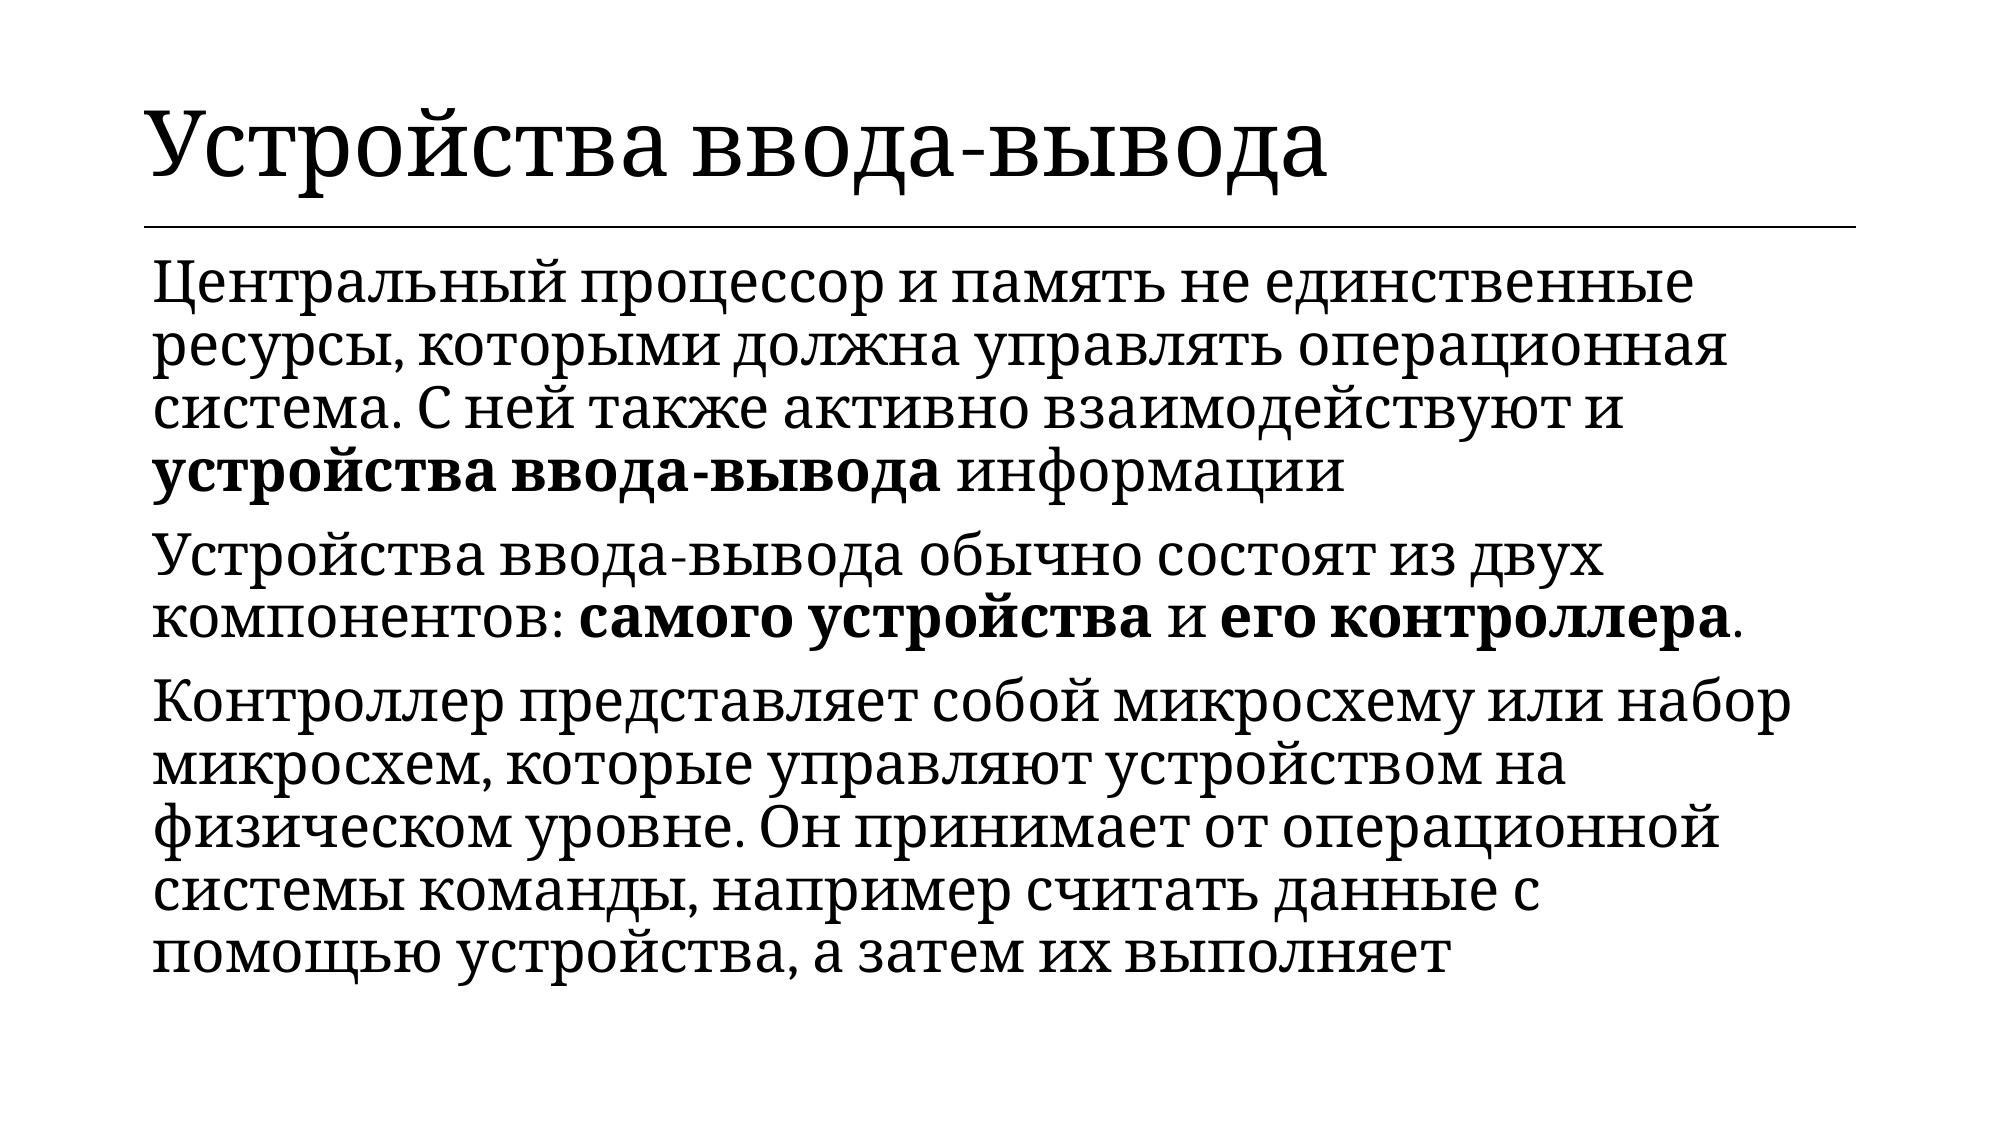

| Устройства ввода-вывода |
| --- |
Центральный процессор и память не единственные ресурсы, которыми должна управлять операционная система. С ней также активно взаимодействуют и устройства ввода-вывода информации
Устройства ввода-вывода обычно состоят из двух компонентов: самого устройства и его контроллера.
Контроллер представляет собой микросхему или набор микросхем, которые управляют устройством на физическом уровне. Он принимает от операционной системы команды, например считать данные с помощью устройства, а затем их выполняет